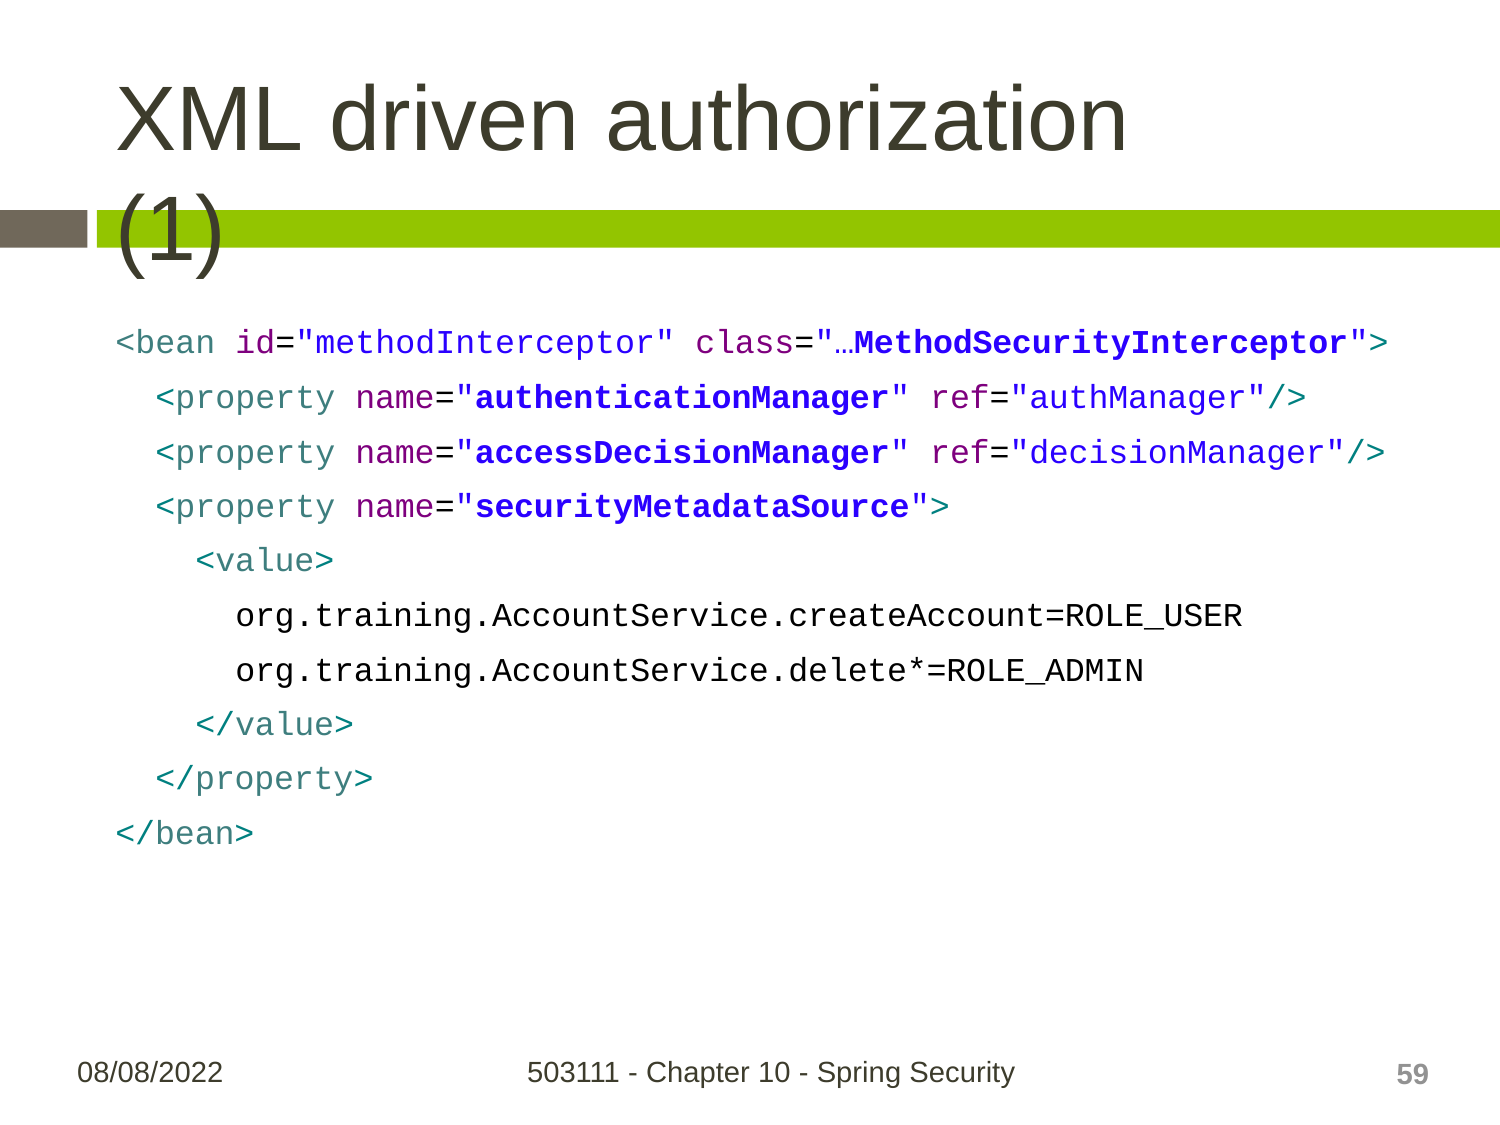

# XML driven authorization (1)
<bean id="methodInterceptor" class="…MethodSecurityInterceptor">
<property name="authenticationManager" ref="authManager"/>
<property name="accessDecisionManager" ref="decisionManager"/>
<property name="securityMetadataSource">
<value>
org.training.AccountService.createAccount=ROLE_USER
org.training.AccountService.delete*=ROLE_ADMIN
</value>
</property>
</bean>
59
08/08/2022
503111 - Chapter 10 - Spring Security